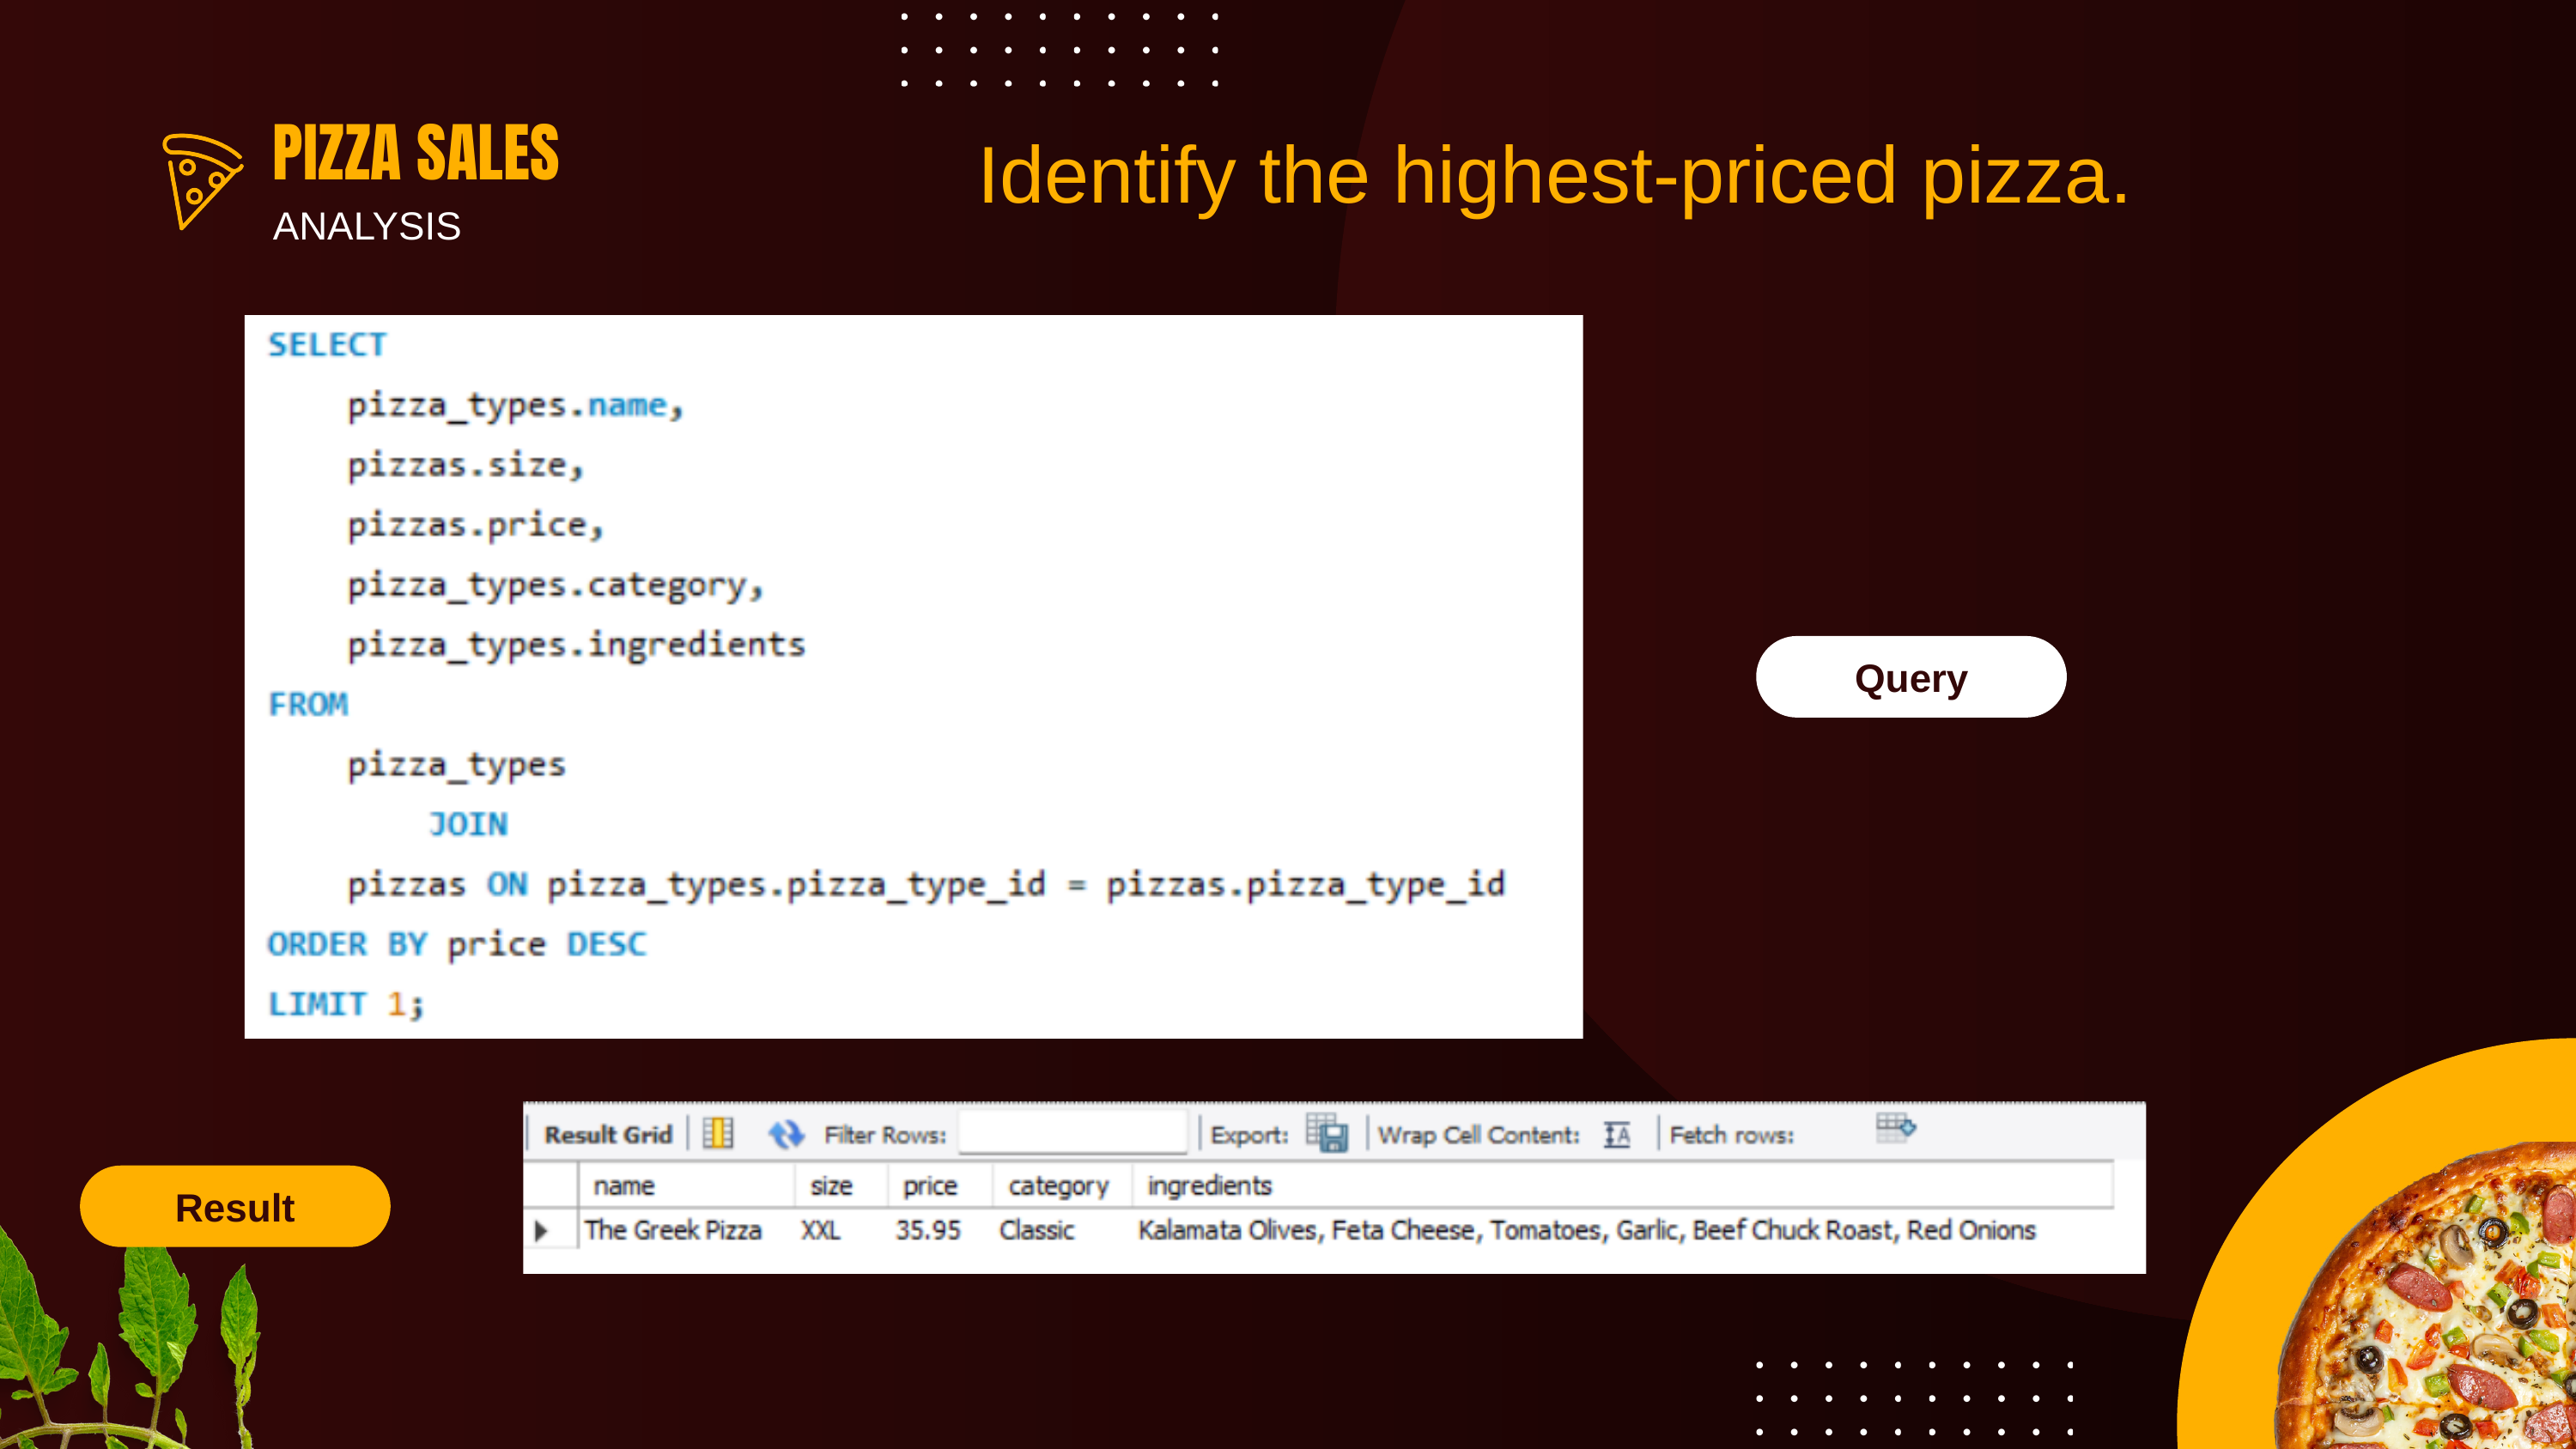

PIZZA SALES

Identify the highest-priced pizza.
ANALYSIS

Query

Result